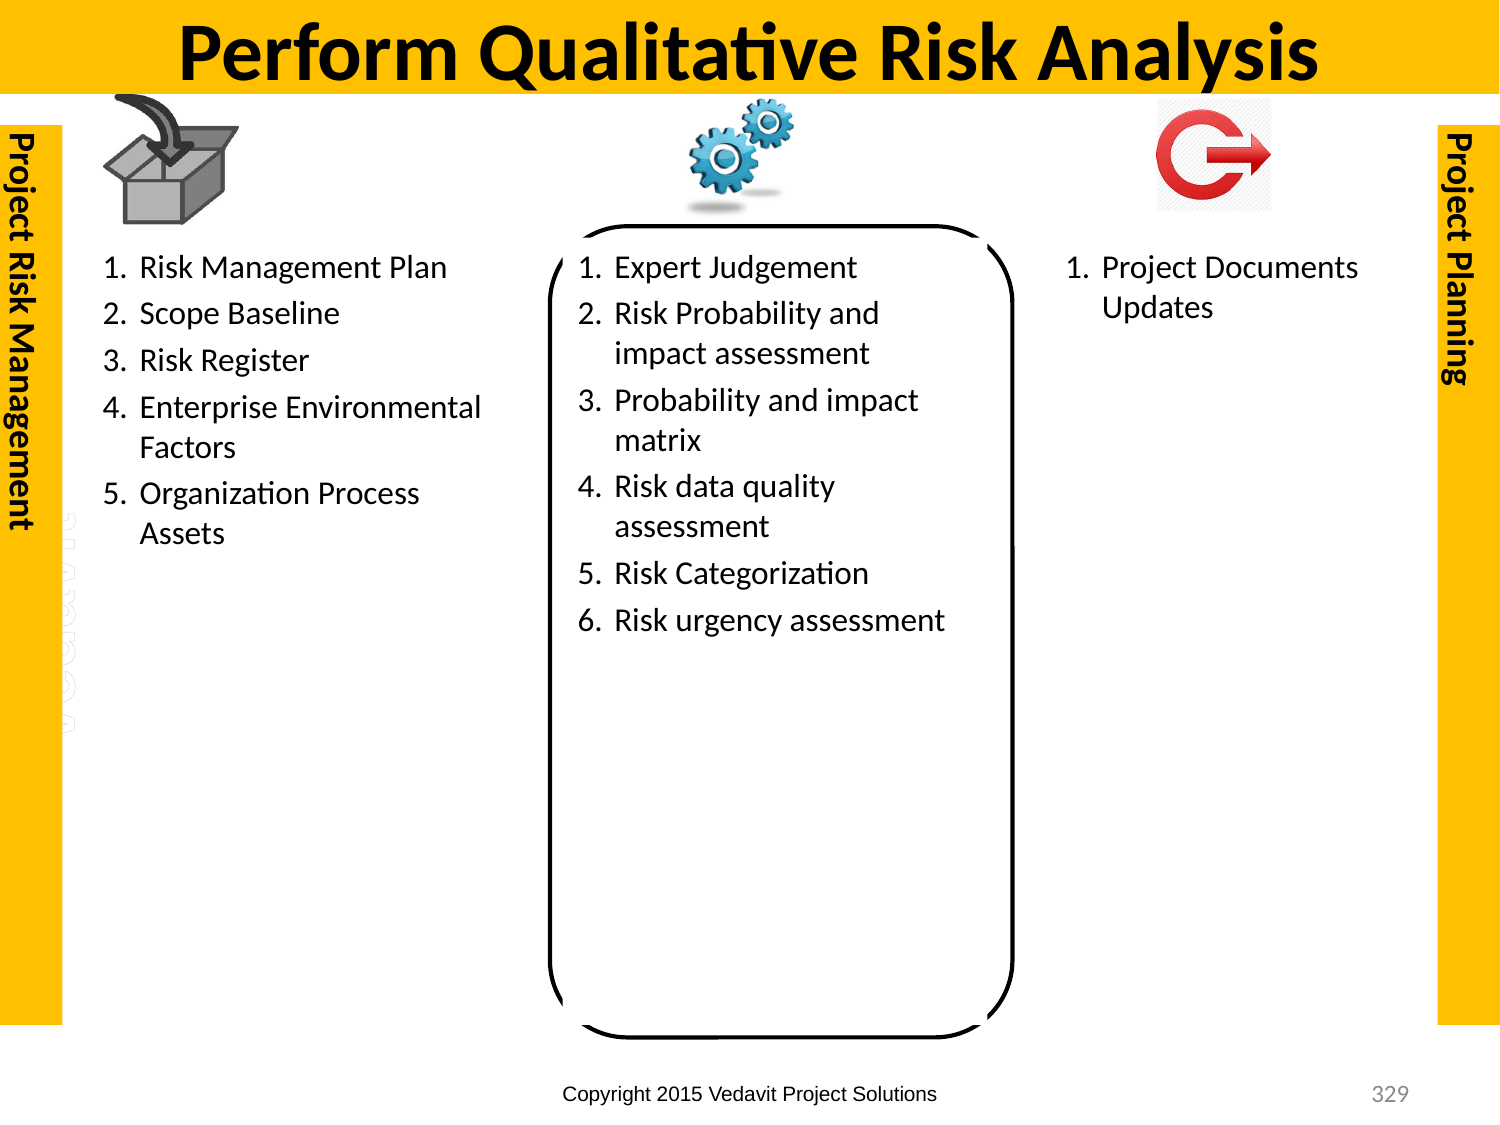

# Perform Qualitative Risk Analysis
Project Risk Management
Project Planning
Risk Management Plan
Scope Baseline
Risk Register
Enterprise Environmental Factors
Organization Process Assets

Expert Judgement
Risk Probability and impact assessment
Probability and impact matrix
Risk data quality assessment
Risk Categorization
Risk urgency assessment
Project Documents Updates
329